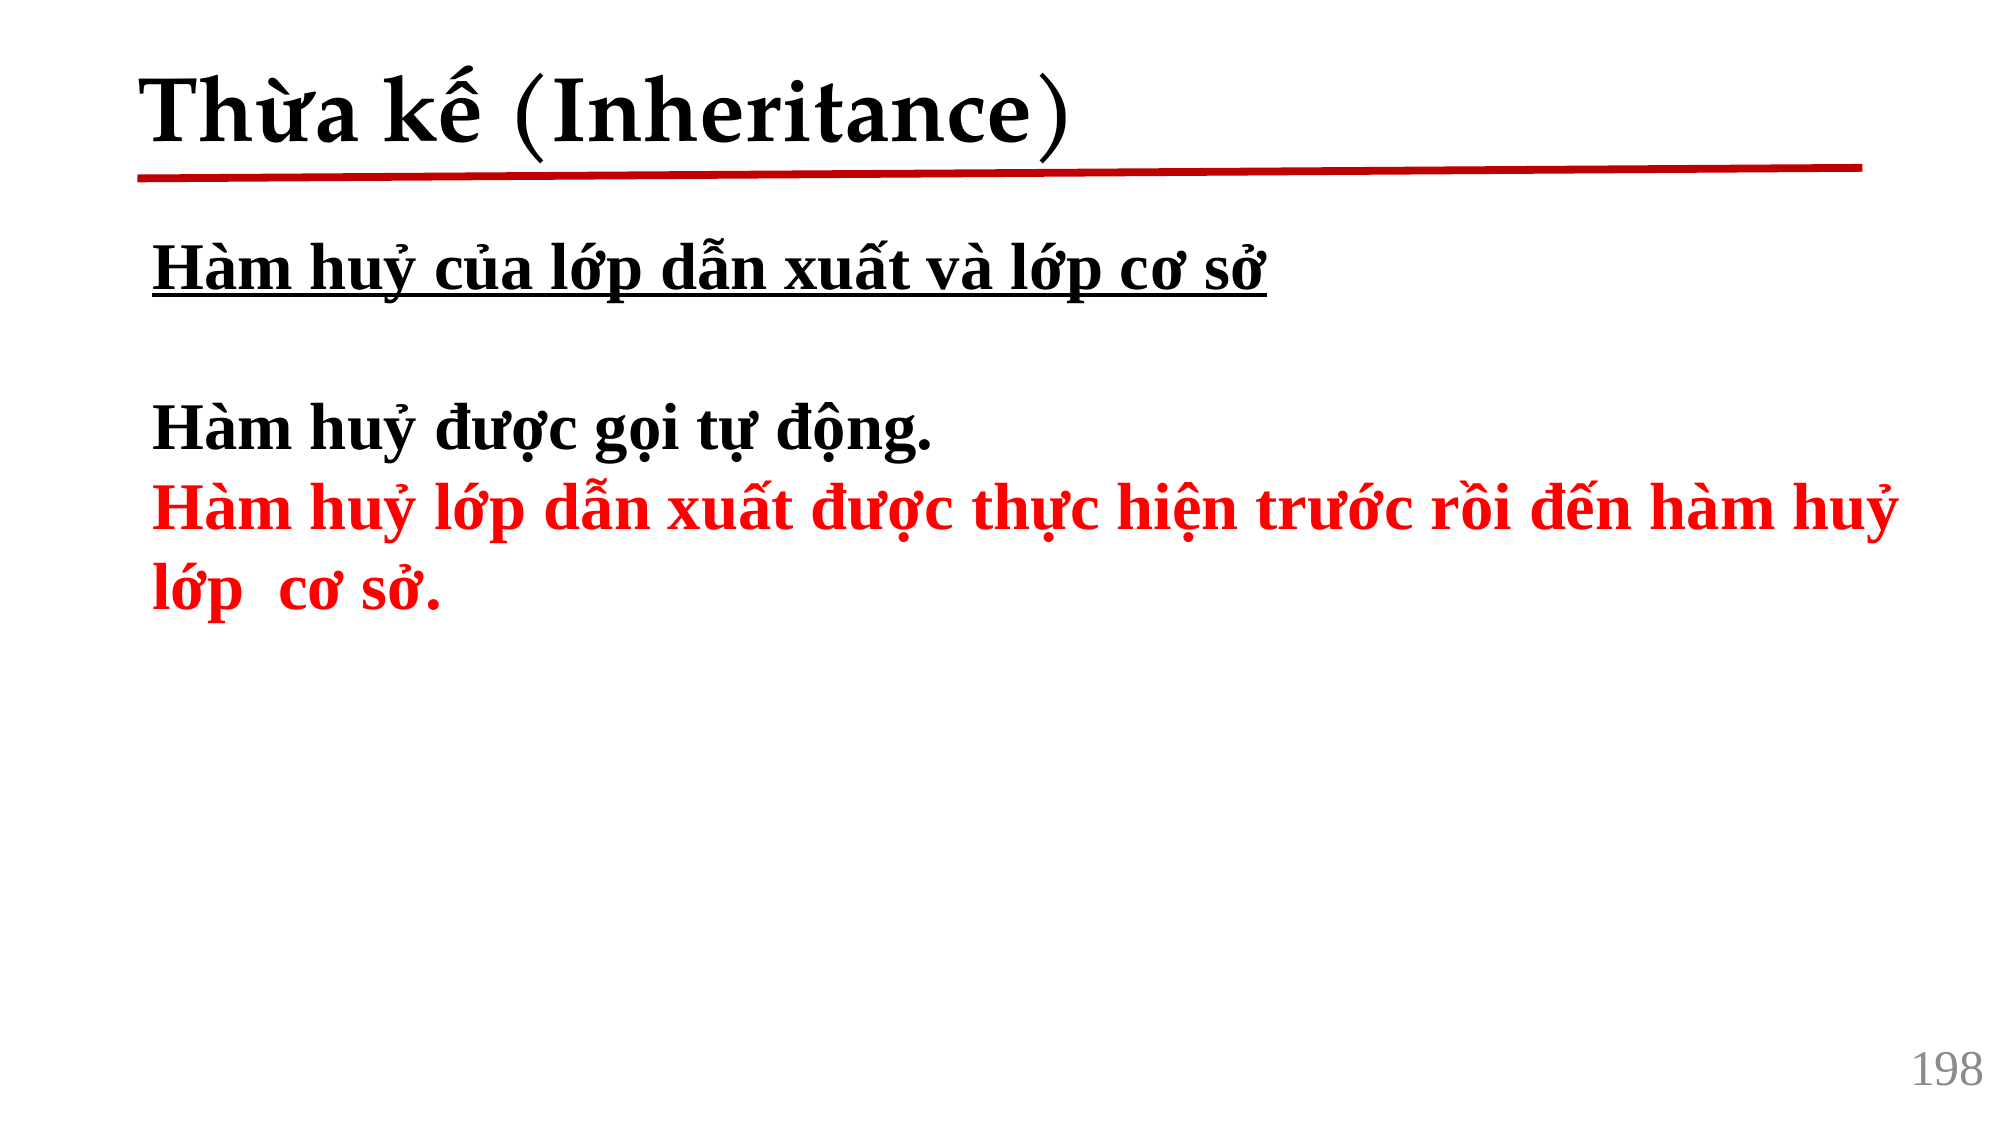

# Thừa kế (Inheritance)
Hàm huỷ của lớp dẫn xuất và lớp cơ sở

Hàm huỷ được gọi tự động.
Hàm huỷ lớp dẫn xuất được thực hiện trước rồi đến hàm huỷ lớp  cơ sở.

198